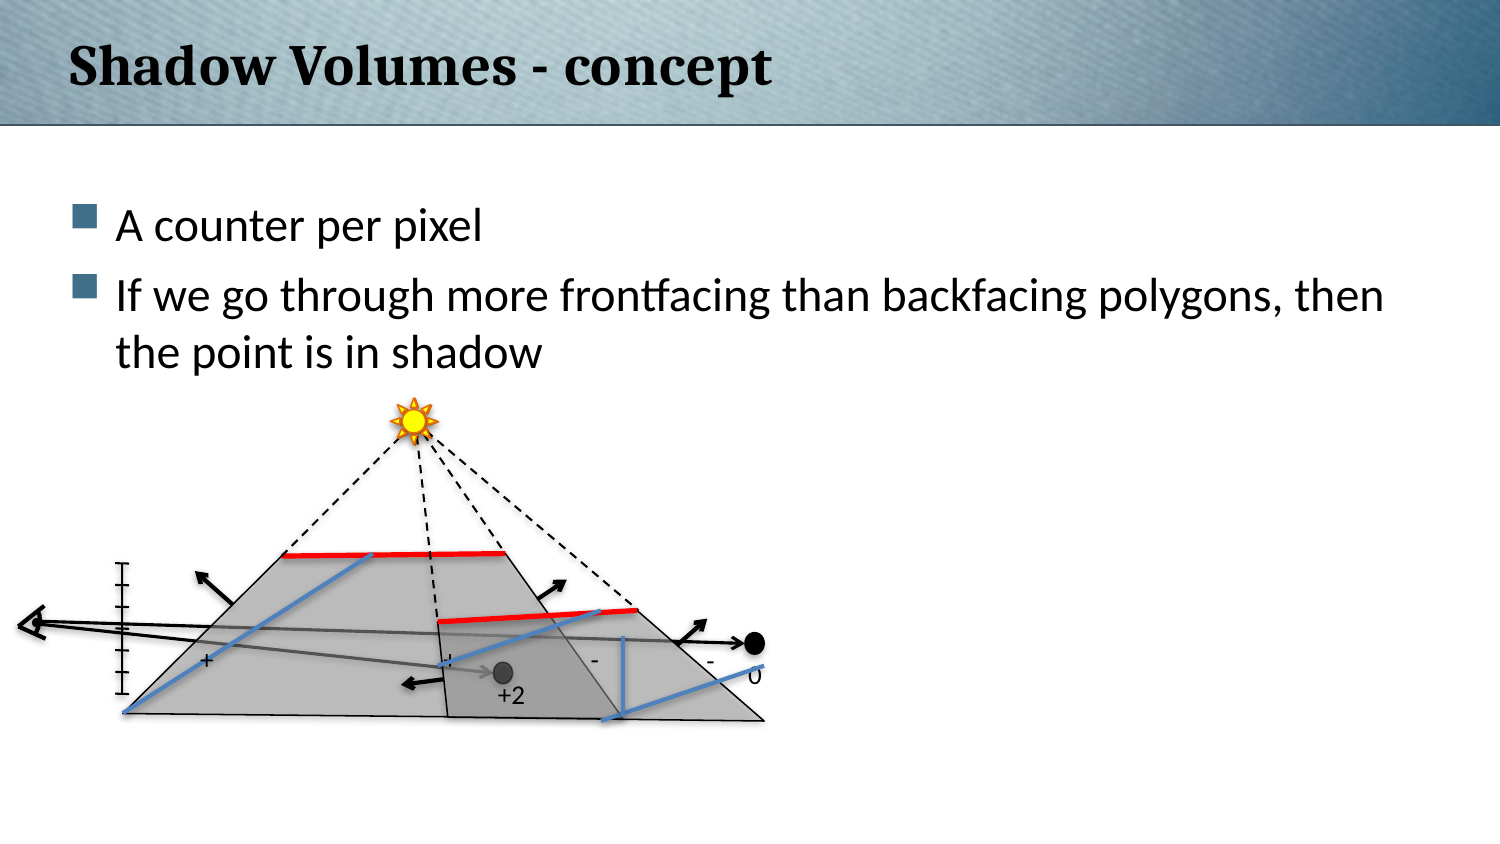

# Shadow Volumes - concept
A counter per pixel
If we go through more frontfacing than backfacing polygons, then the point is in shadow

+
+
-
-
0

+2